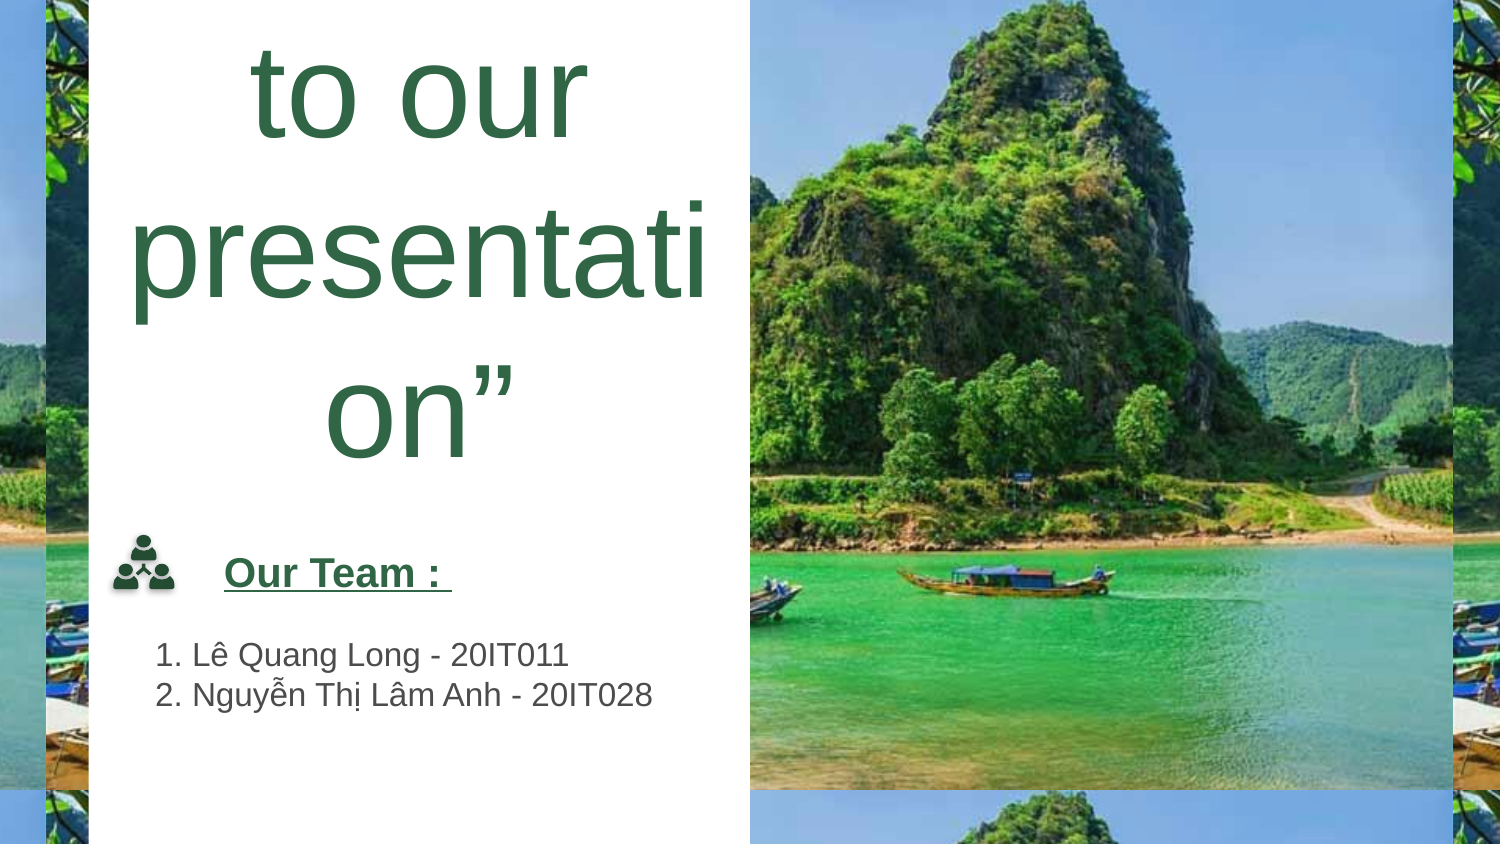

# “welcome to our presentation”

      Our Team :

1. Lê Quang Long - 20IT011
2. Nguyễn Thị Lâm Anh - 20IT028